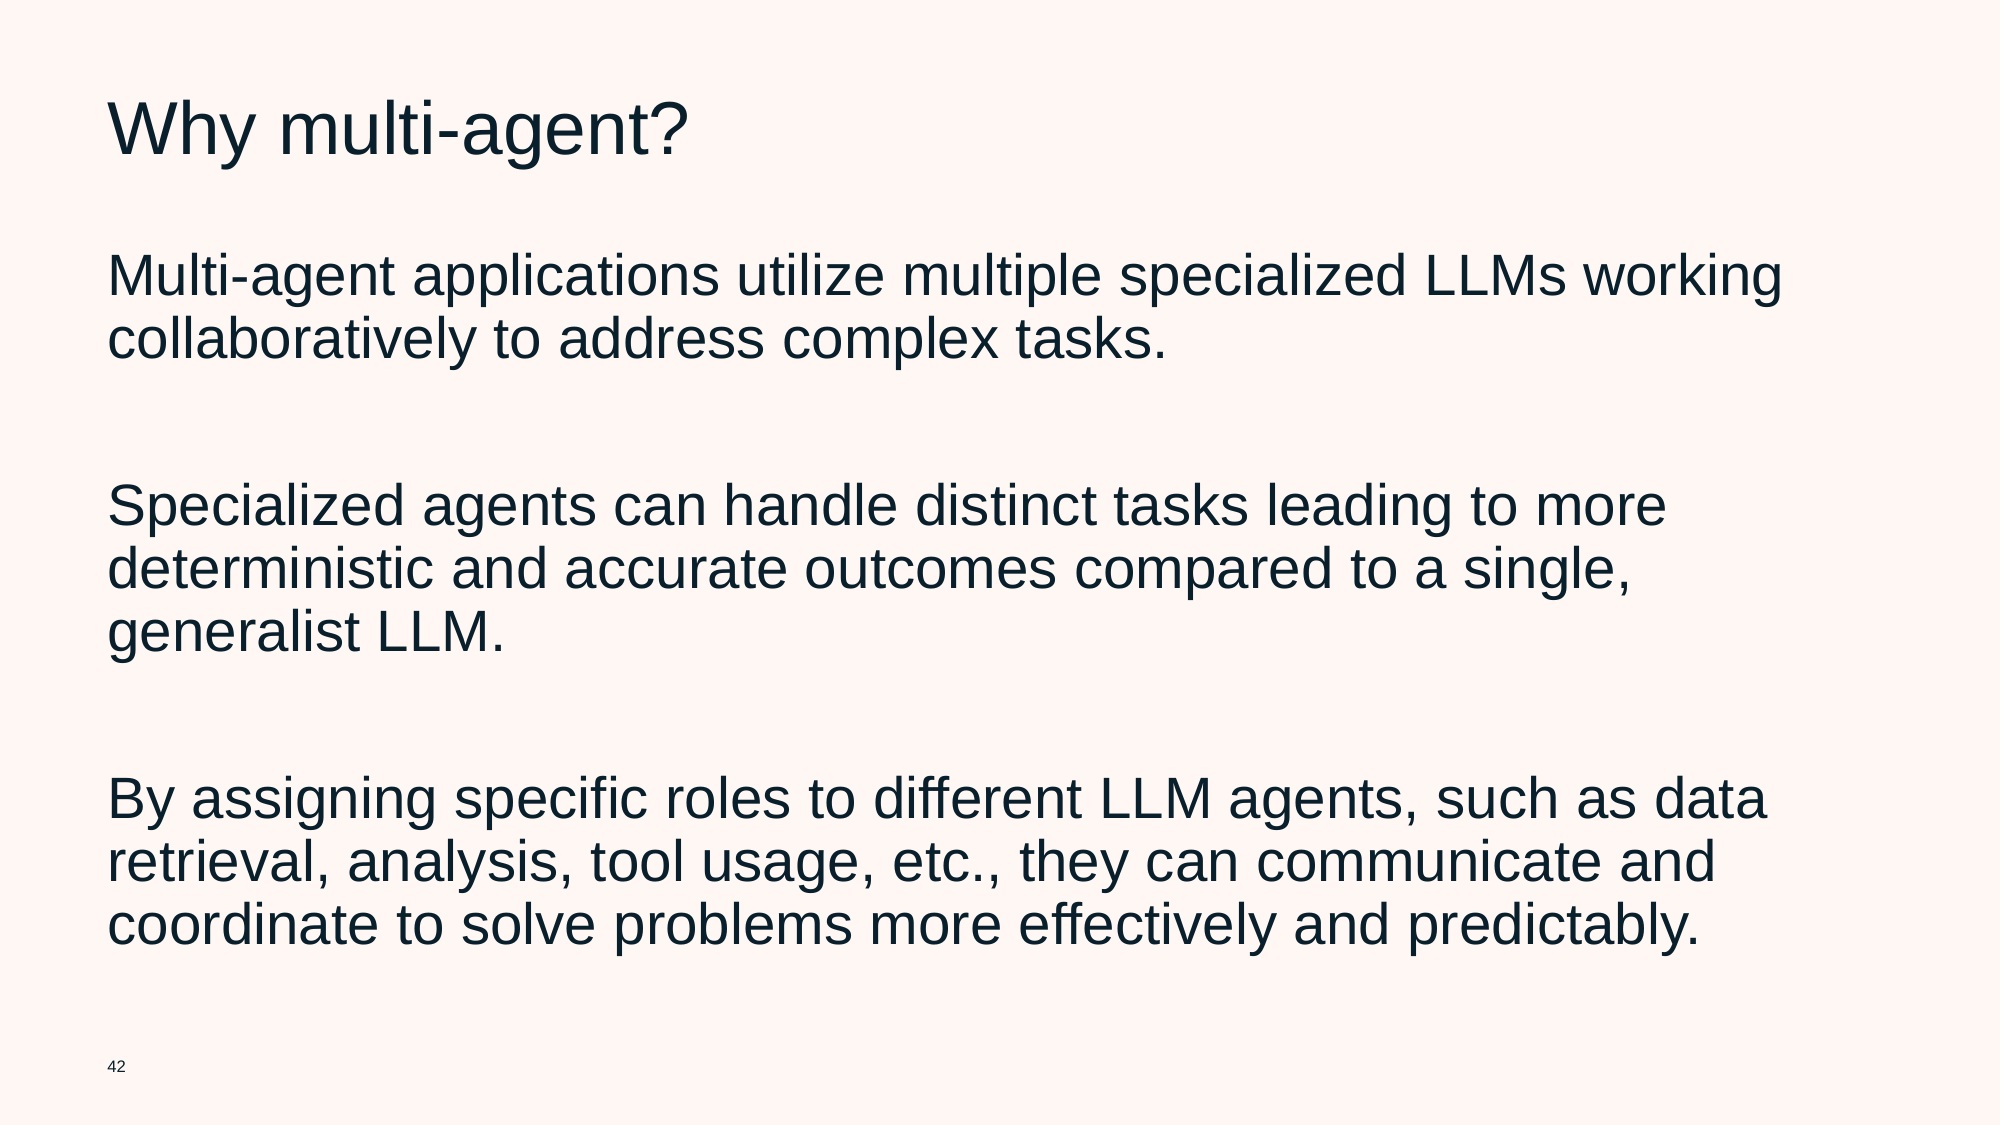

# Why multi-agent?
Multi-agent applications utilize multiple specialized LLMs working collaboratively to address complex tasks.​

Specialized agents can handle distinct tasks leading to more deterministic and accurate outcomes compared to a single, generalist LLM. ​

By assigning specific roles to different LLM agents, such as data retrieval, analysis, tool usage, etc., they can communicate and coordinate to solve problems more effectively and predictably.
42